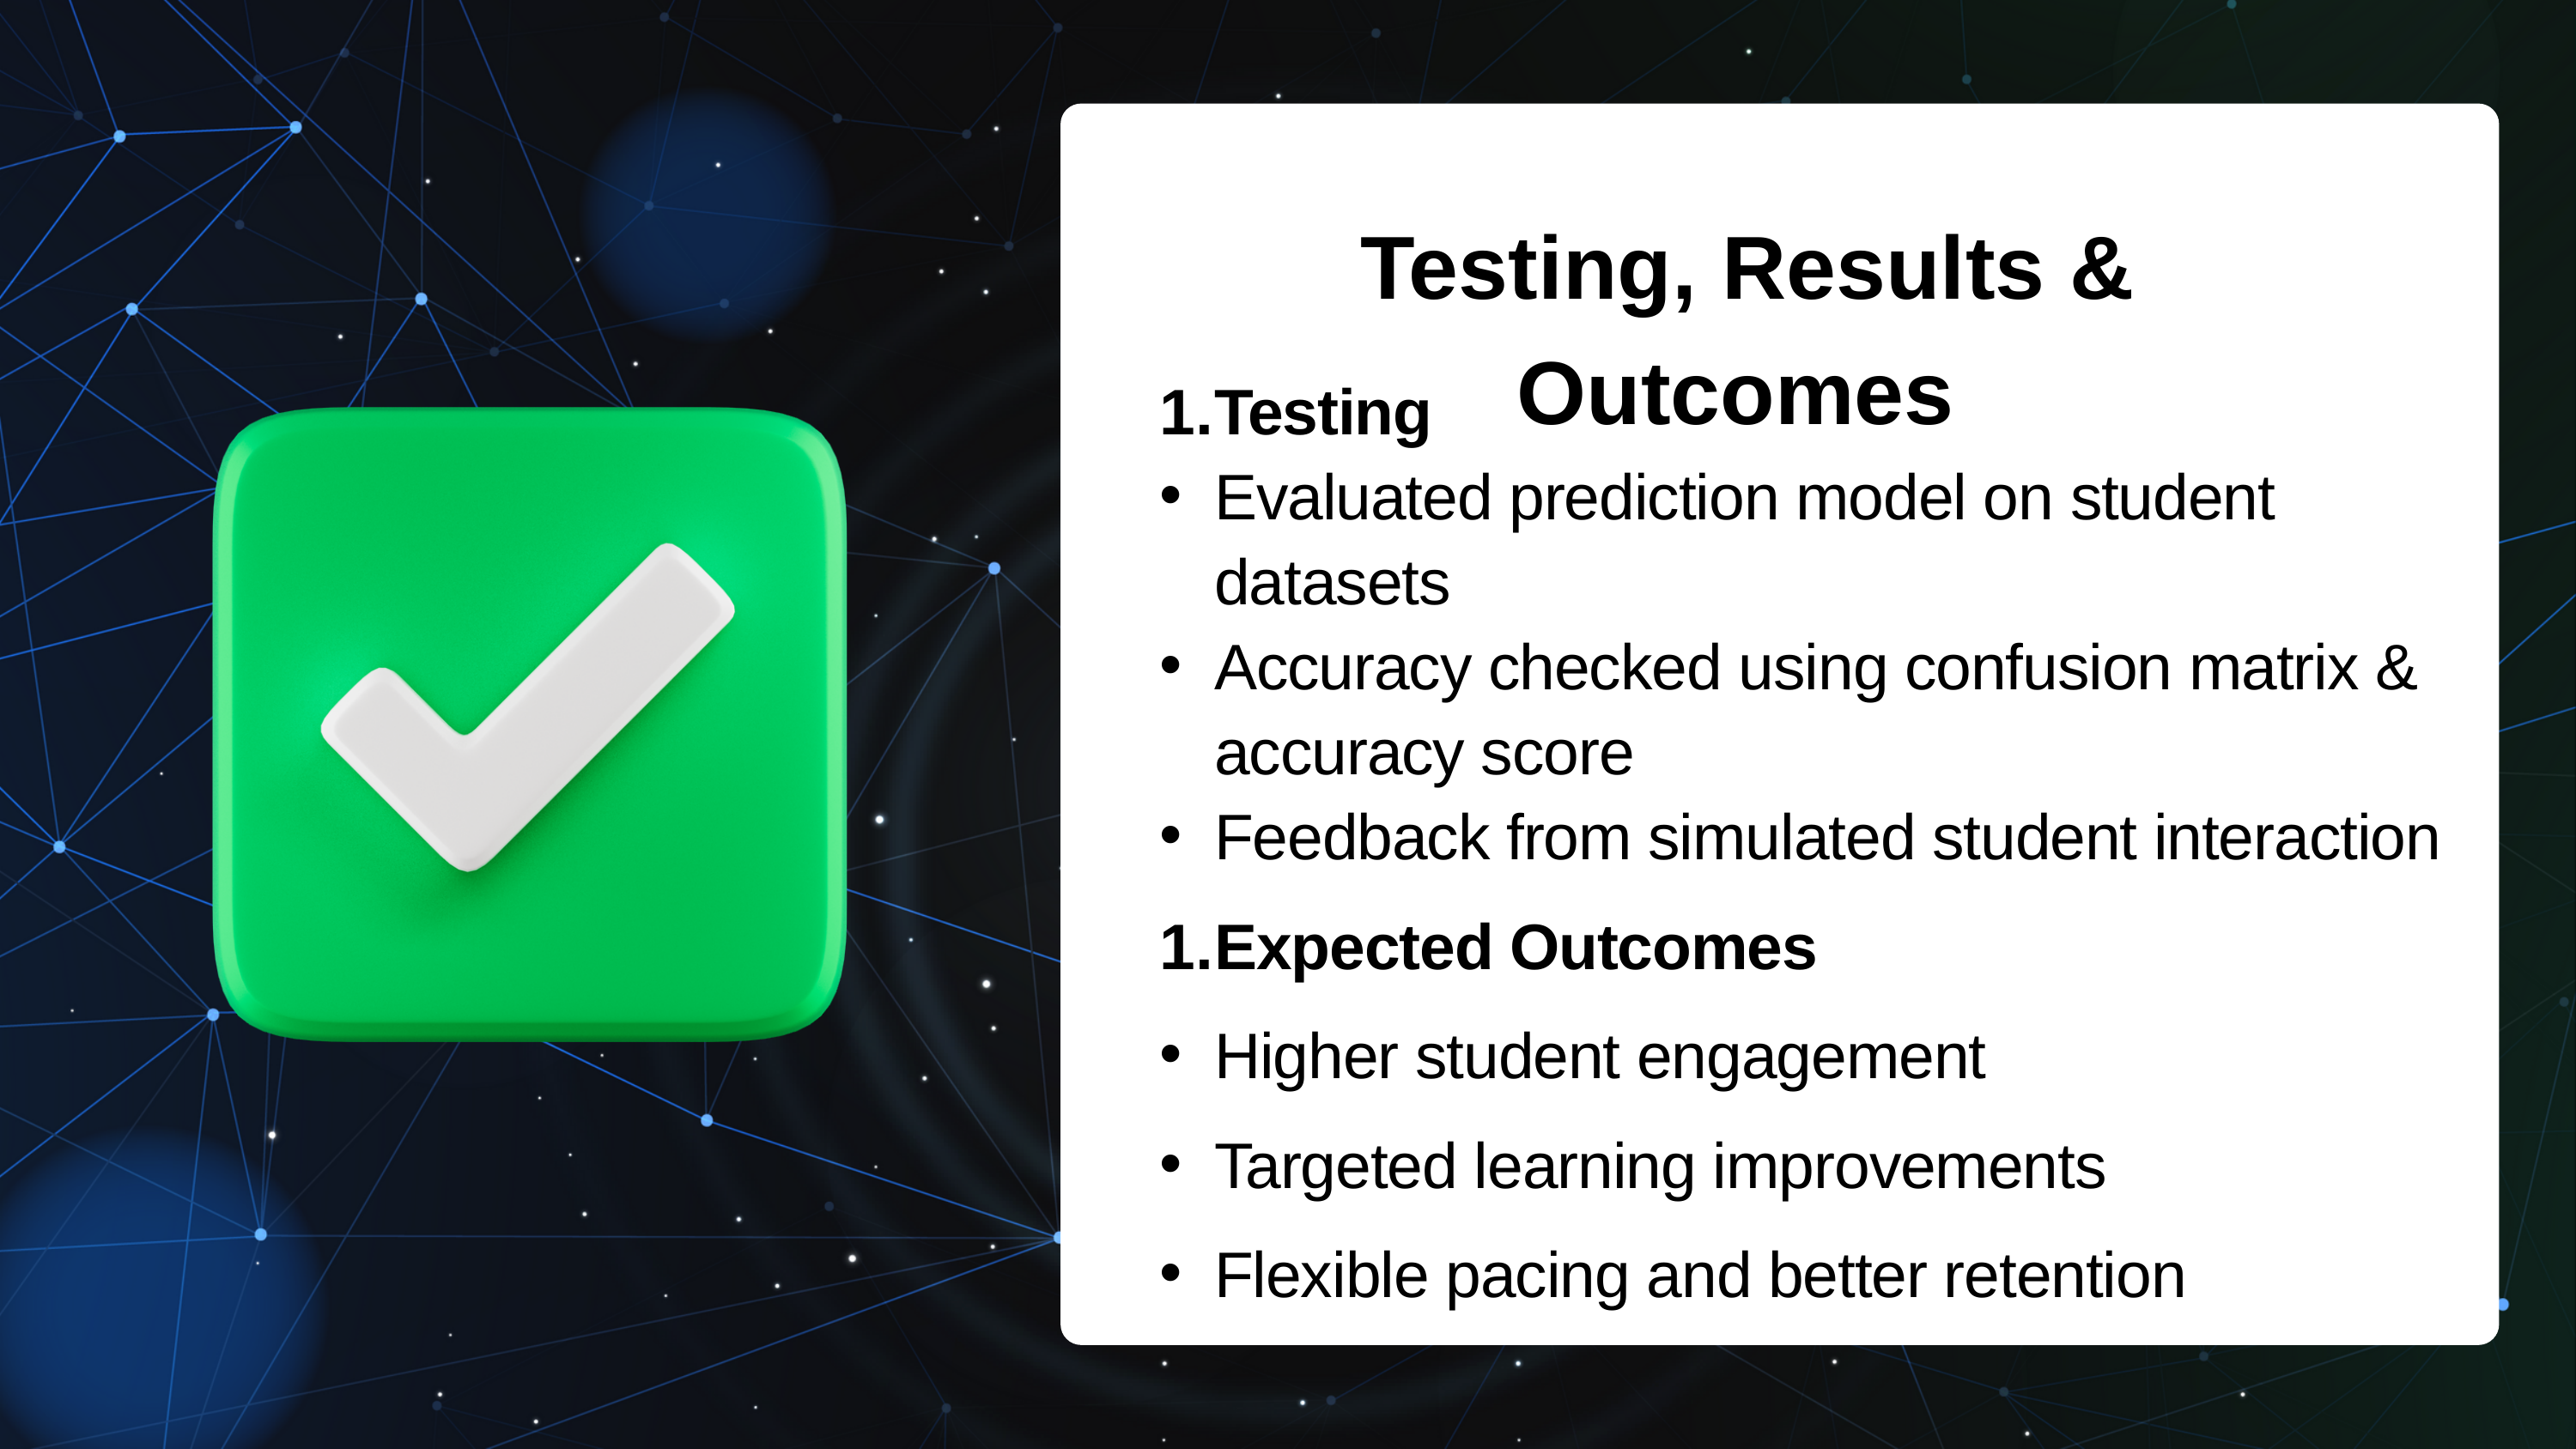

Testing, Results & Outcomes
Testing
Evaluated prediction model on student datasets
Accuracy checked using confusion matrix & accuracy score
Feedback from simulated student interaction
Expected Outcomes
Higher student engagement
Targeted learning improvements
Flexible pacing and better retention